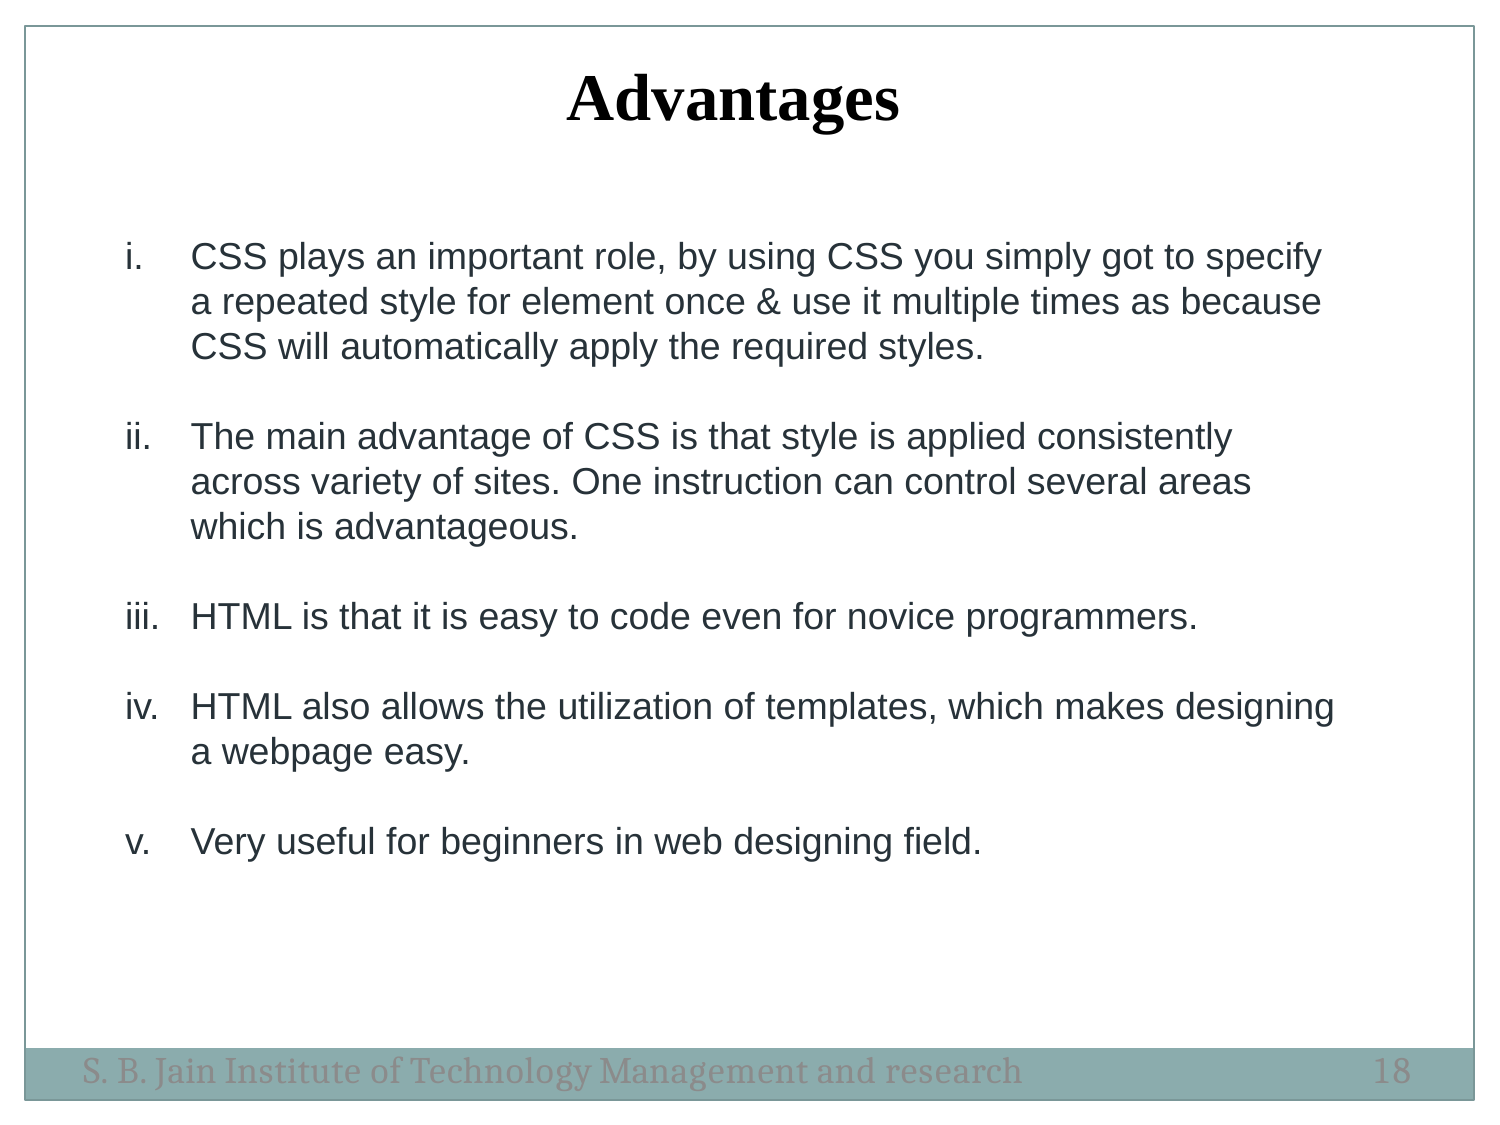

Advantages

CSS plays an important role, by using CSS you simply got to specify a repeated style for element once & use it multiple times as because CSS will automatically apply the required styles.

The main advantage of CSS is that style is applied consistently across variety of sites. One instruction can control several areas which is advantageous.

HTML is that it is easy to code even for novice programmers.

HTML also allows the utilization of templates, which makes designing a webpage easy.

Very useful for beginners in web designing field.

S. B. Jain Institute of Technology Management and research
18